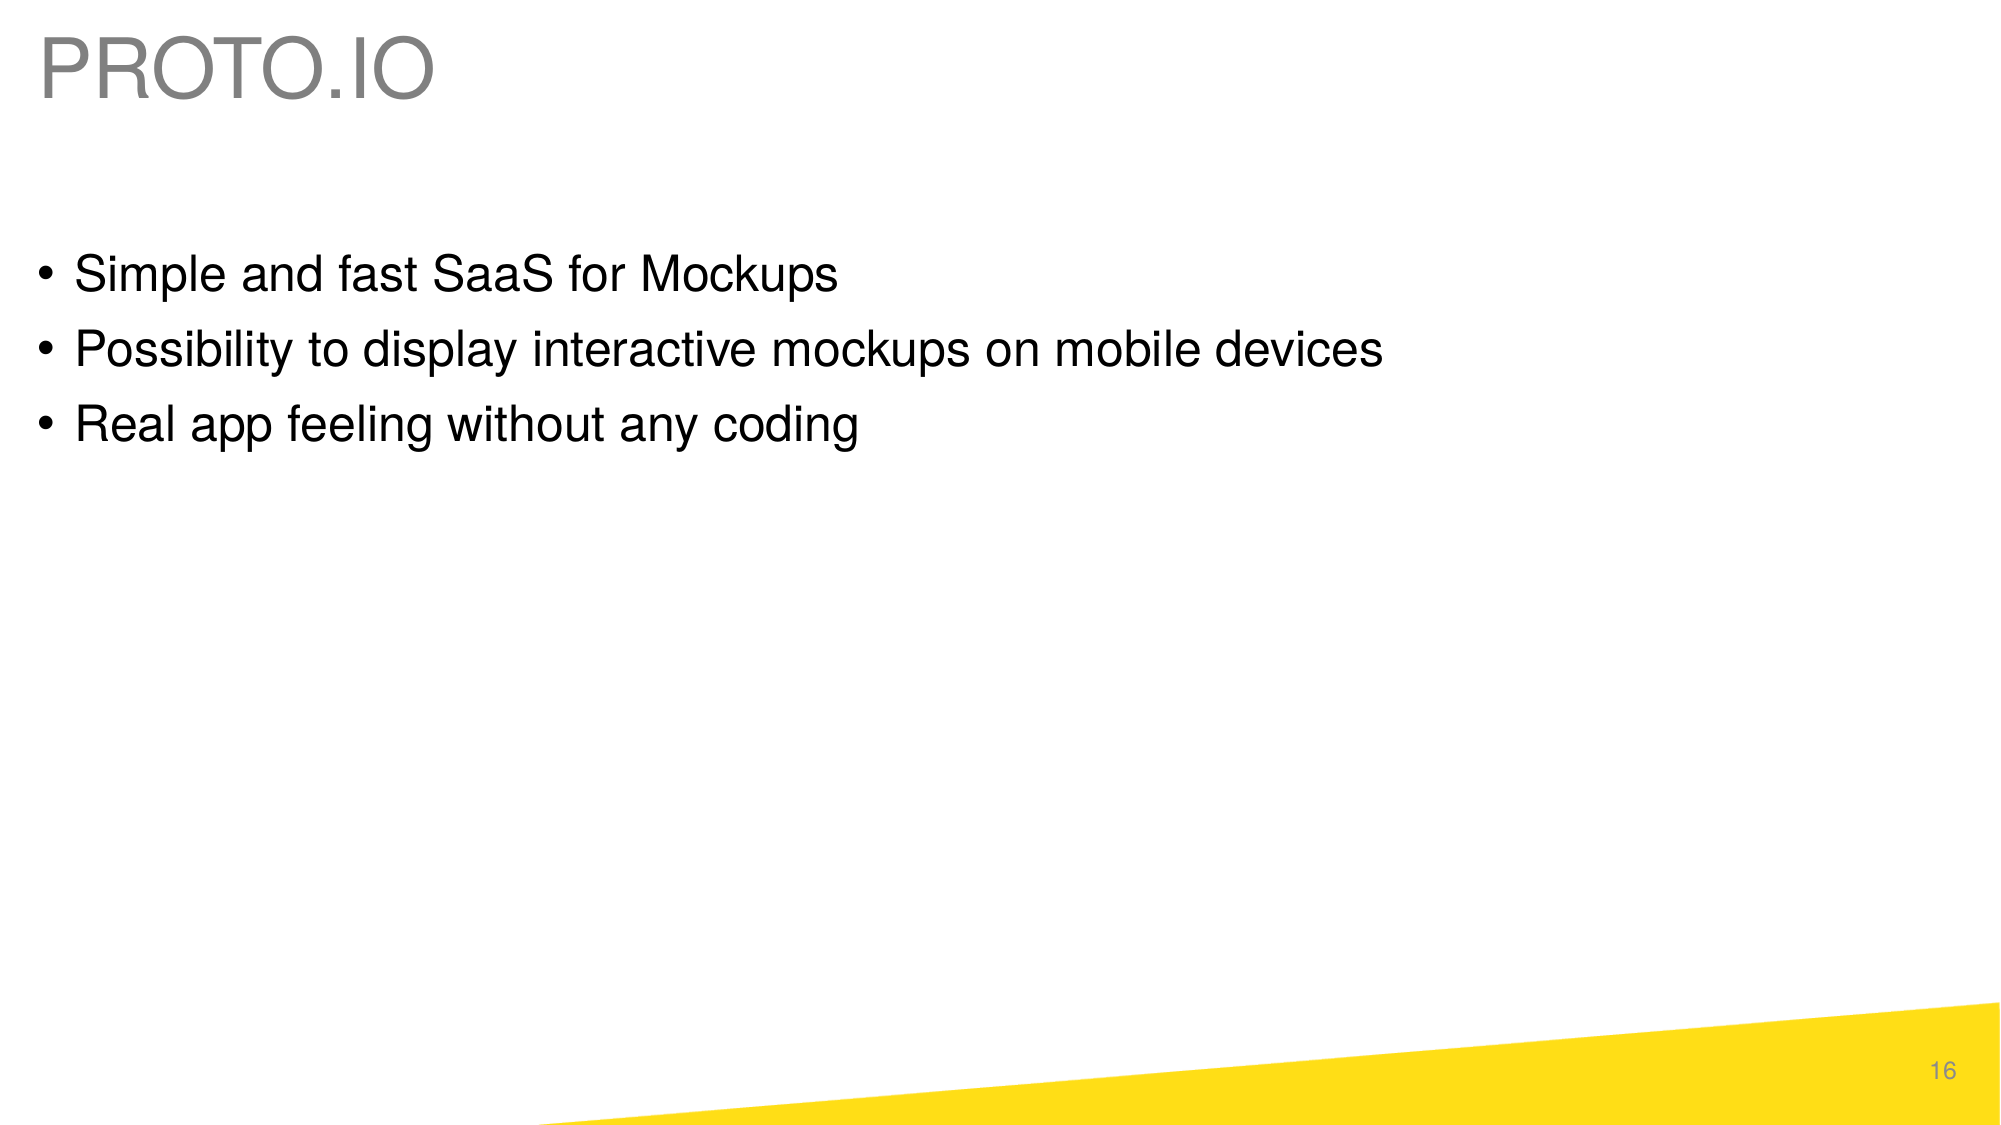

PROTO.IO

Simple and fast SaaS for Mockups
Possibility to display interactive mockups on mobile devices
Real app feeling without any coding

16